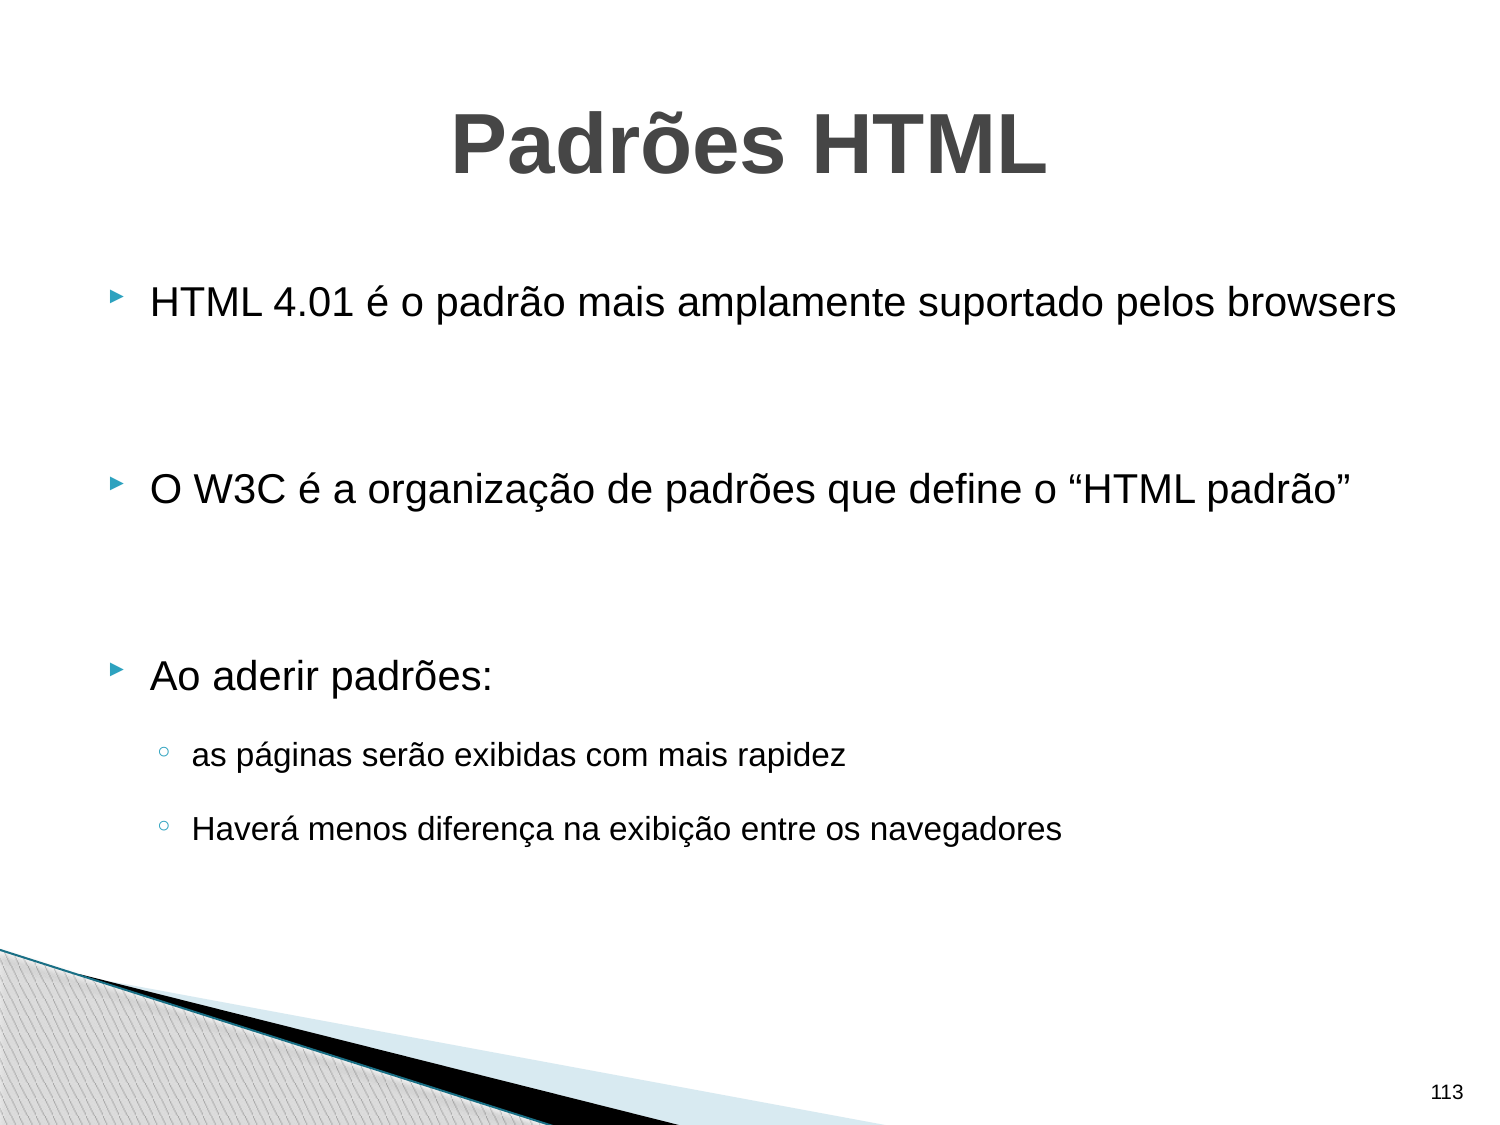

# Padrões HTML
HTML 4.01 é o padrão mais amplamente suportado pelos browsers

O W3C é a organização de padrões que define o “HTML padrão”

Ao aderir padrões:
as páginas serão exibidas com mais rapidez
Haverá menos diferença na exibição entre os navegadores

113